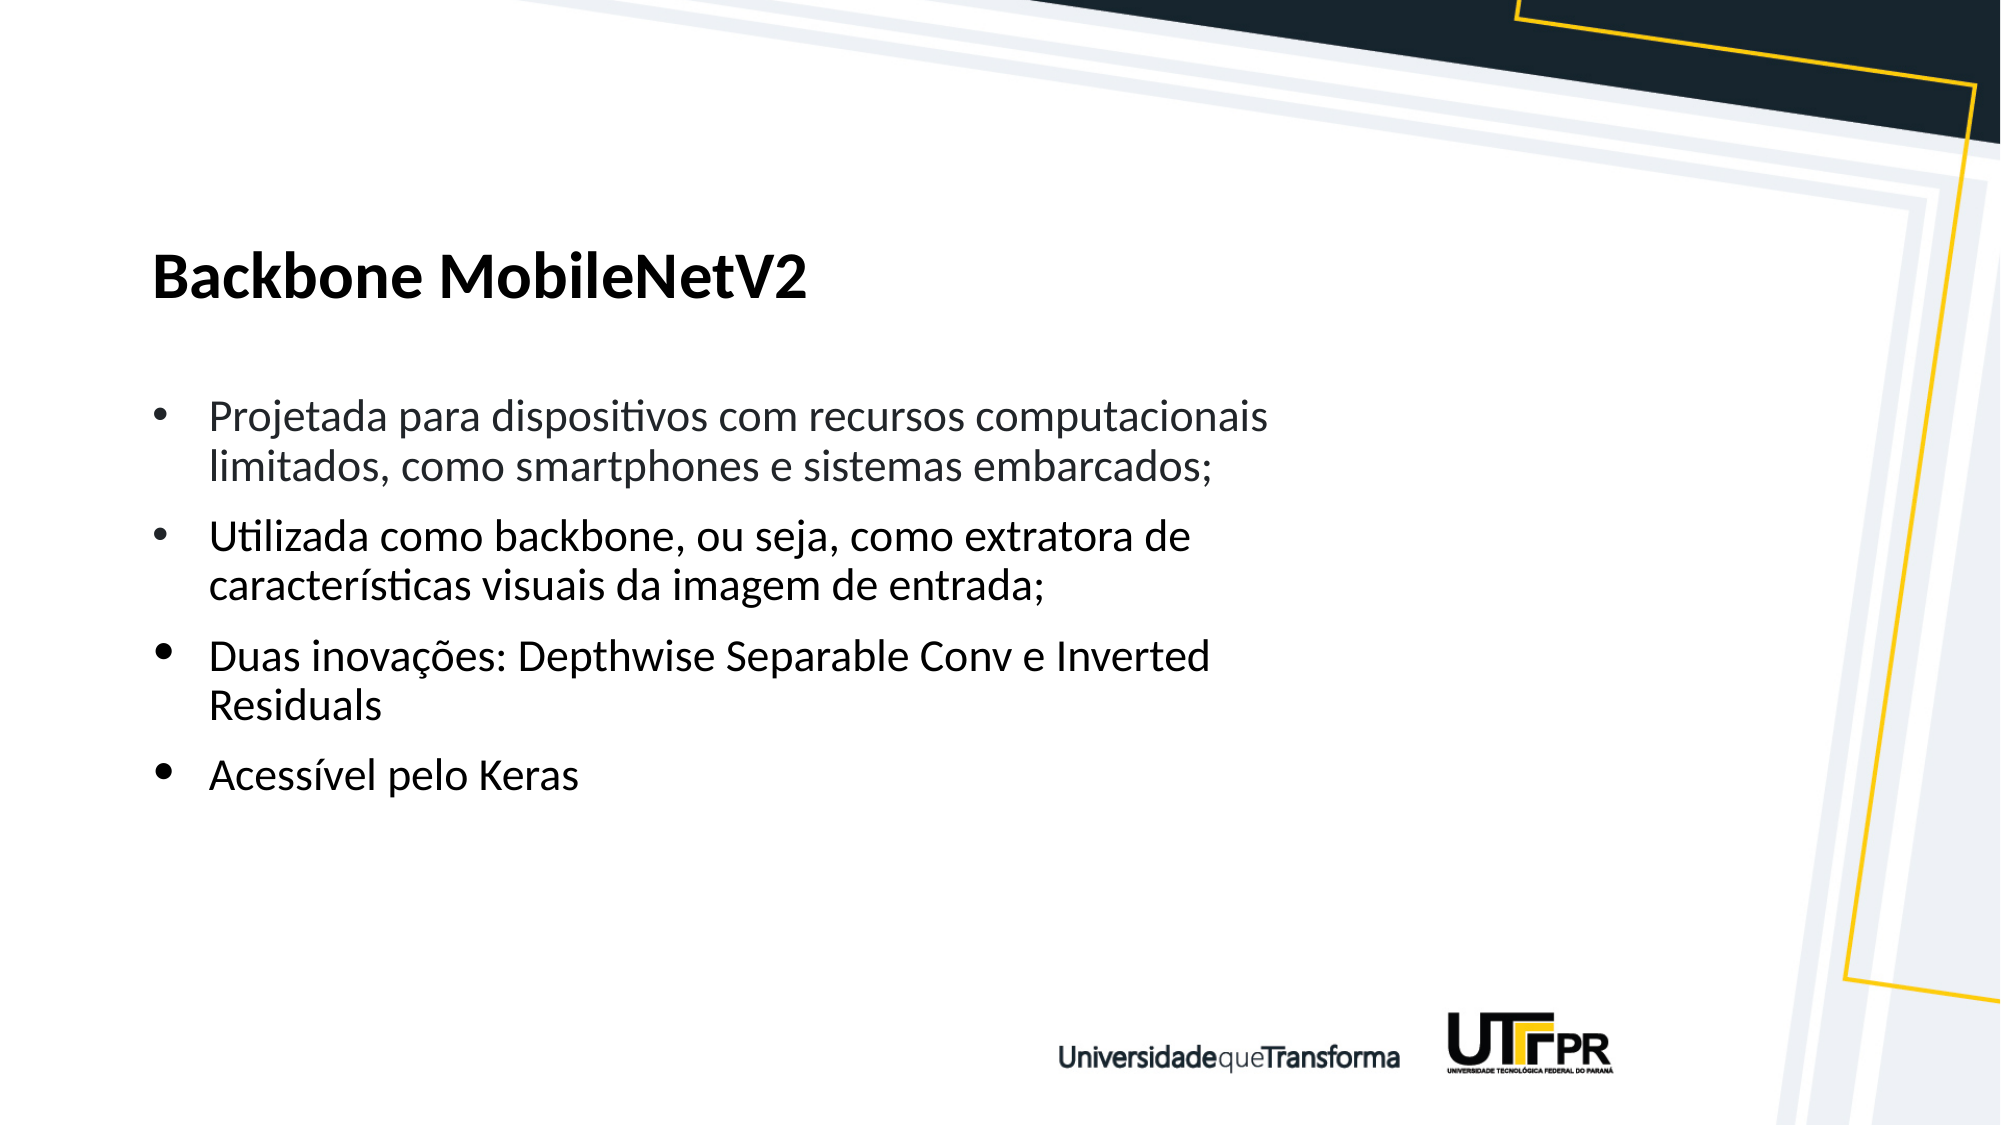

Backbone MobileNetV2
Projetada para dispositivos com recursos computacionais limitados, como smartphones e sistemas embarcados;
Utilizada como backbone, ou seja, como extratora de características visuais da imagem de entrada;
Duas inovações: Depthwise Separable Conv e Inverted Residuals
Acessível pelo Keras